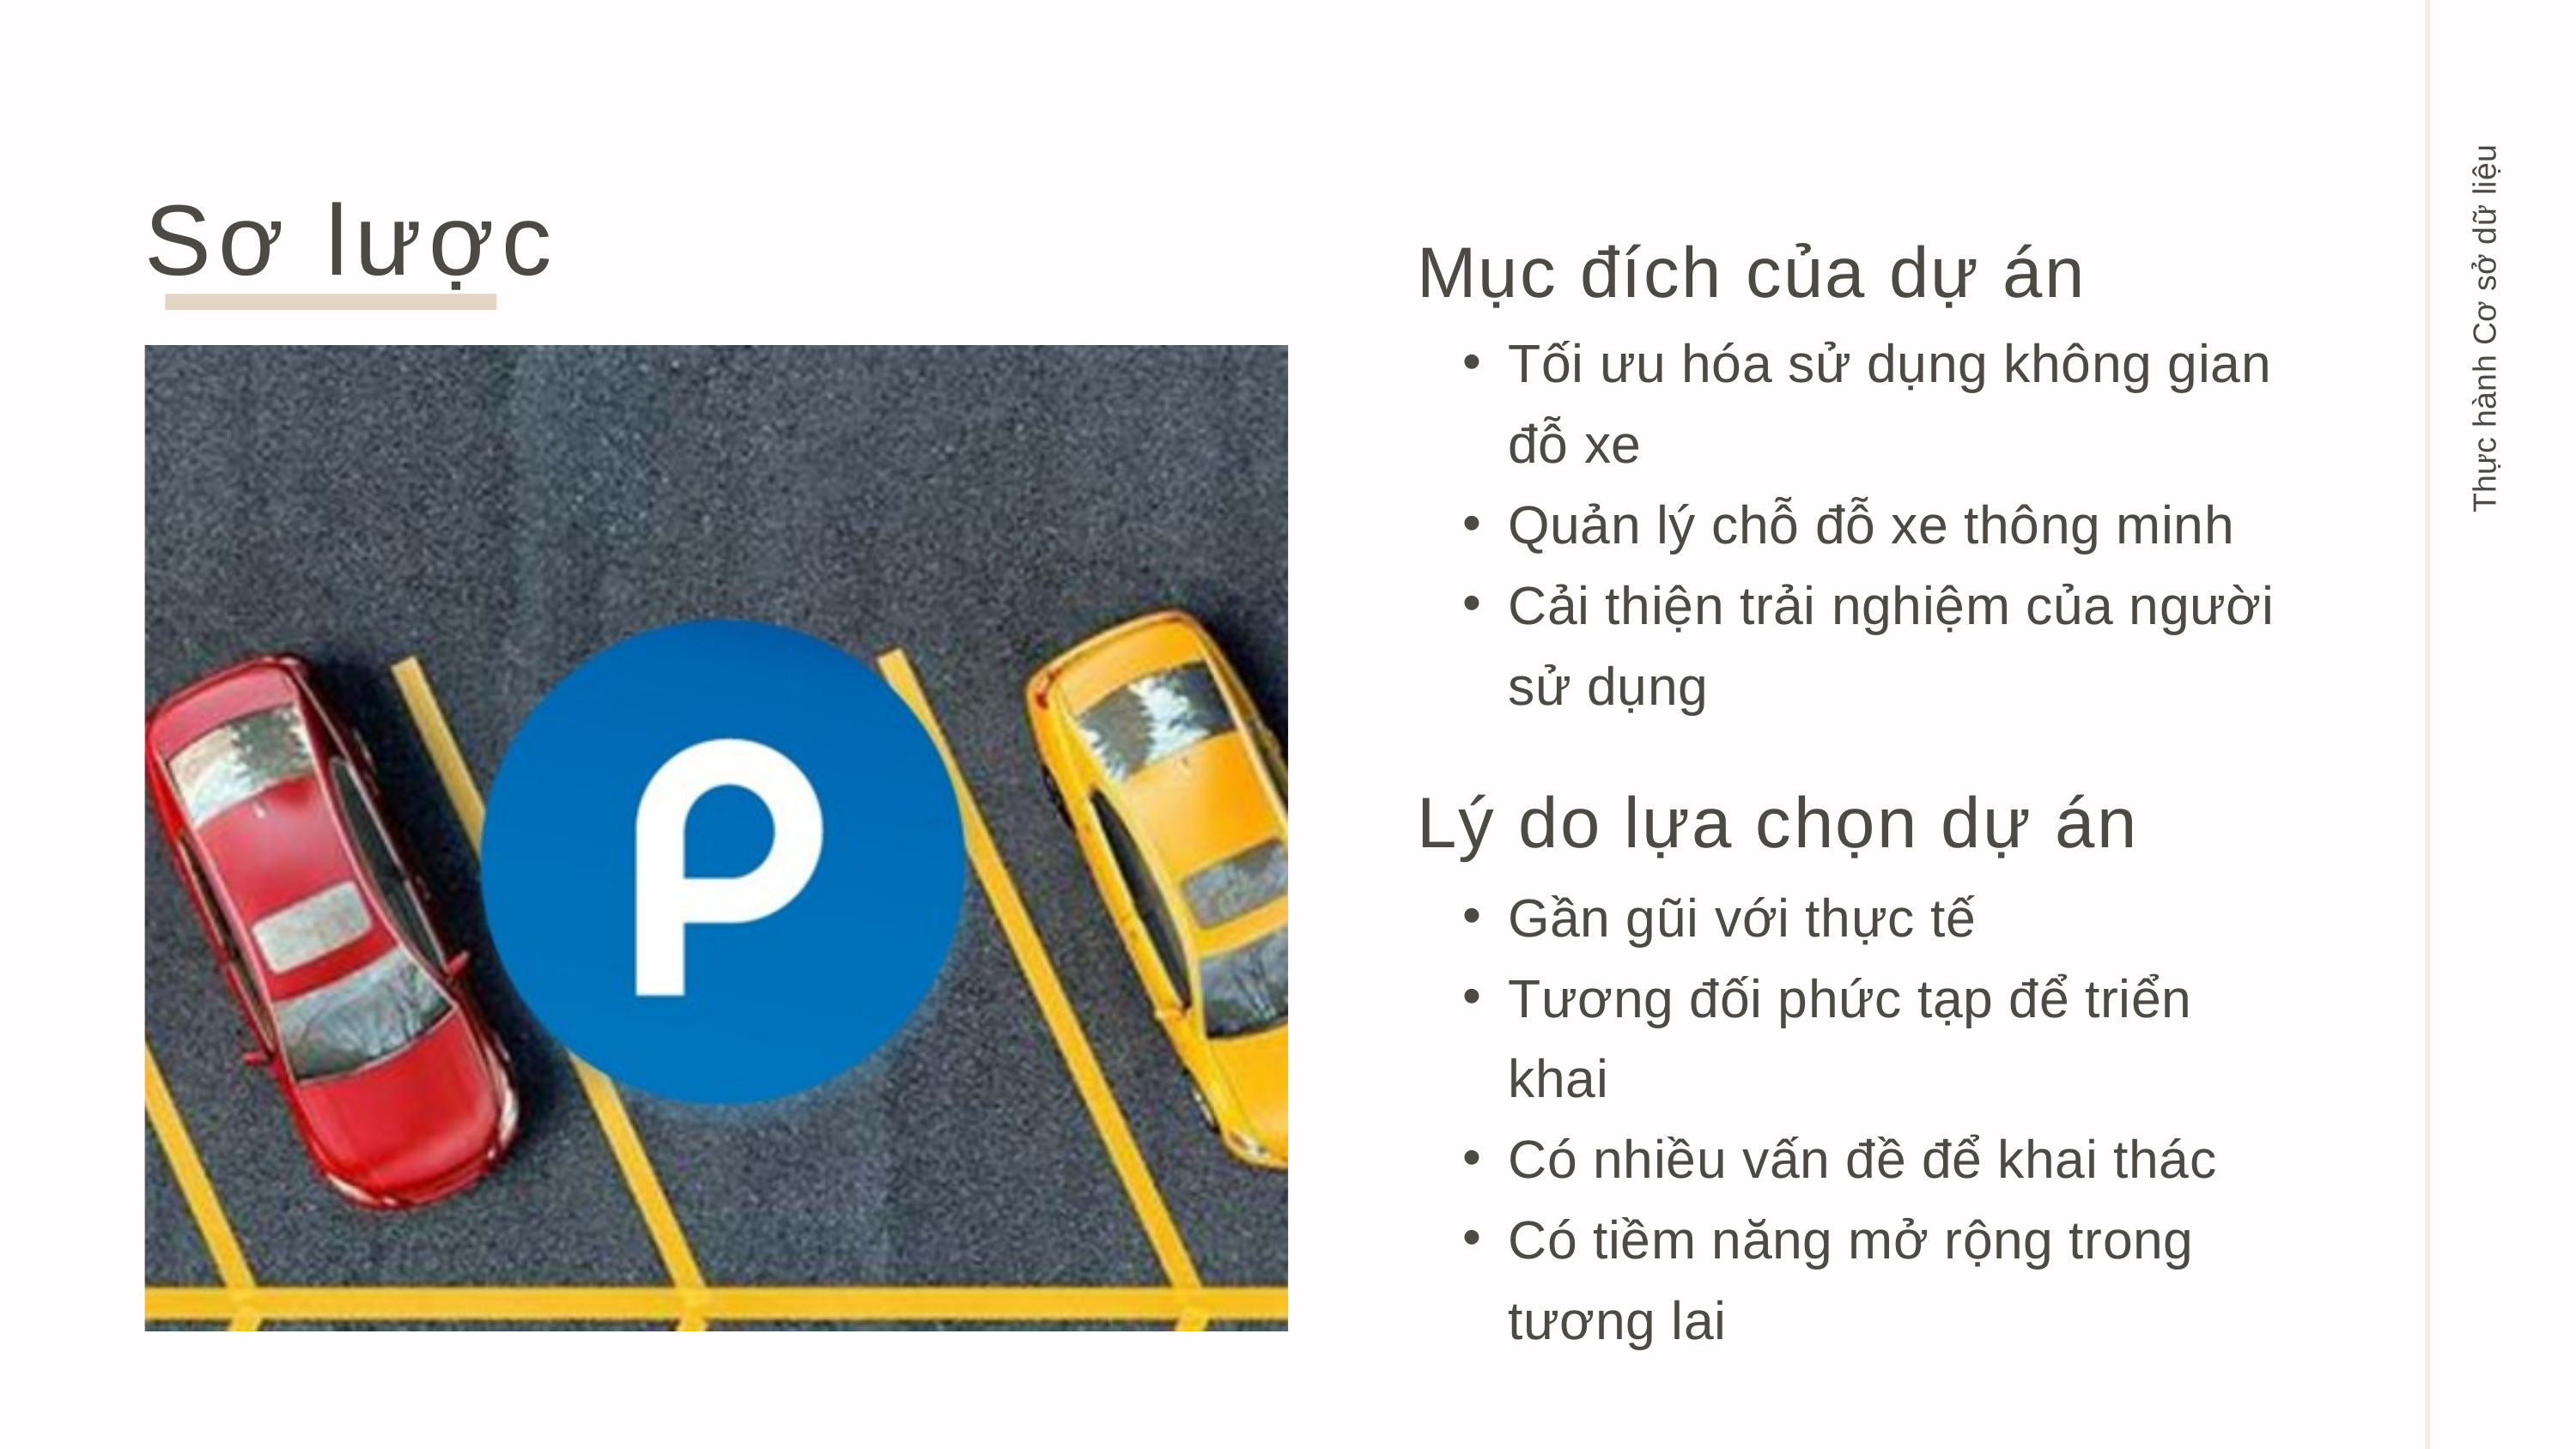

Mục đích của dự án
Sơ lược

Tối ưu hóa sử dụng không gian đỗ xe
Quản lý chỗ đỗ xe thông minh
Cải thiện trải nghiệm của người sử dụng

Thực hành Cơ sở dữ liệu

Lý do lựa chọn dự án
Gần gũi với thực tế
Tương đối phức tạp để triển khai
Có nhiều vấn đề để khai thác
Có tiềm năng mở rộng trong tương lai